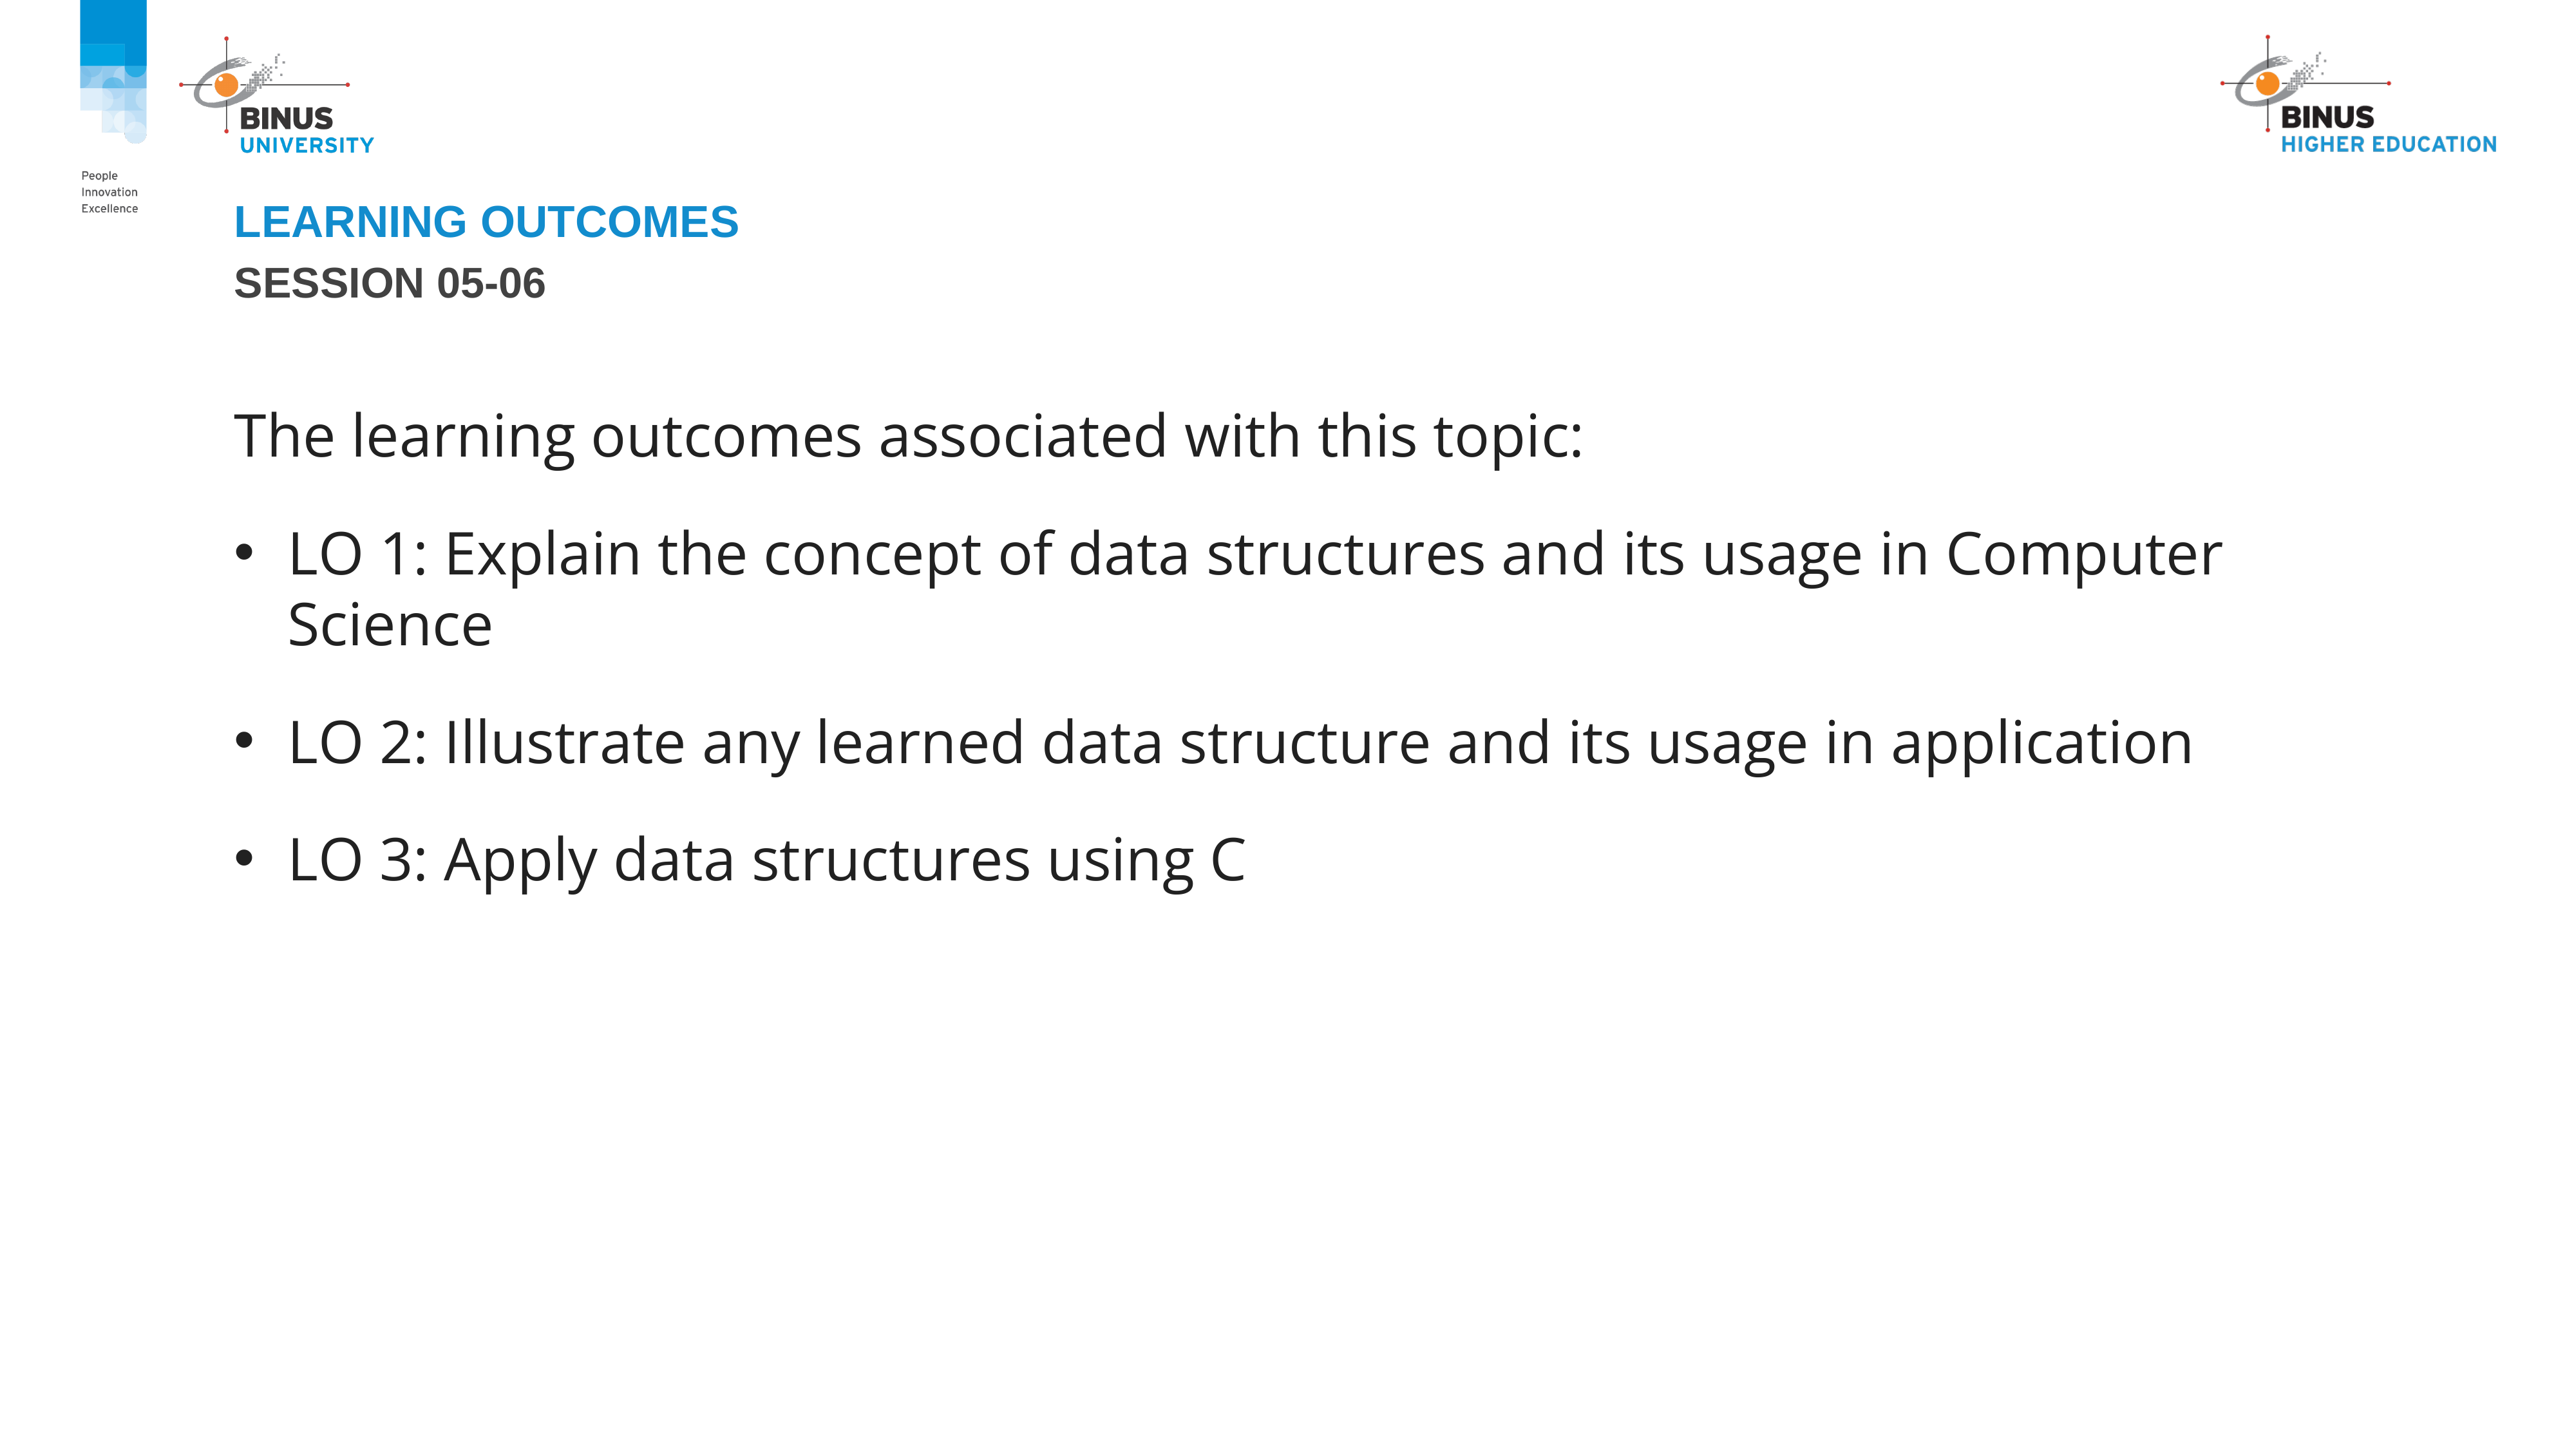

# LEARNING OUTCOMES
Session 05-06
The learning outcomes associated with this topic:
LO 1: Explain the concept of data structures and its usage in Computer Science
LO 2: Illustrate any learned data structure and its usage in application
LO 3: Apply data structures using C